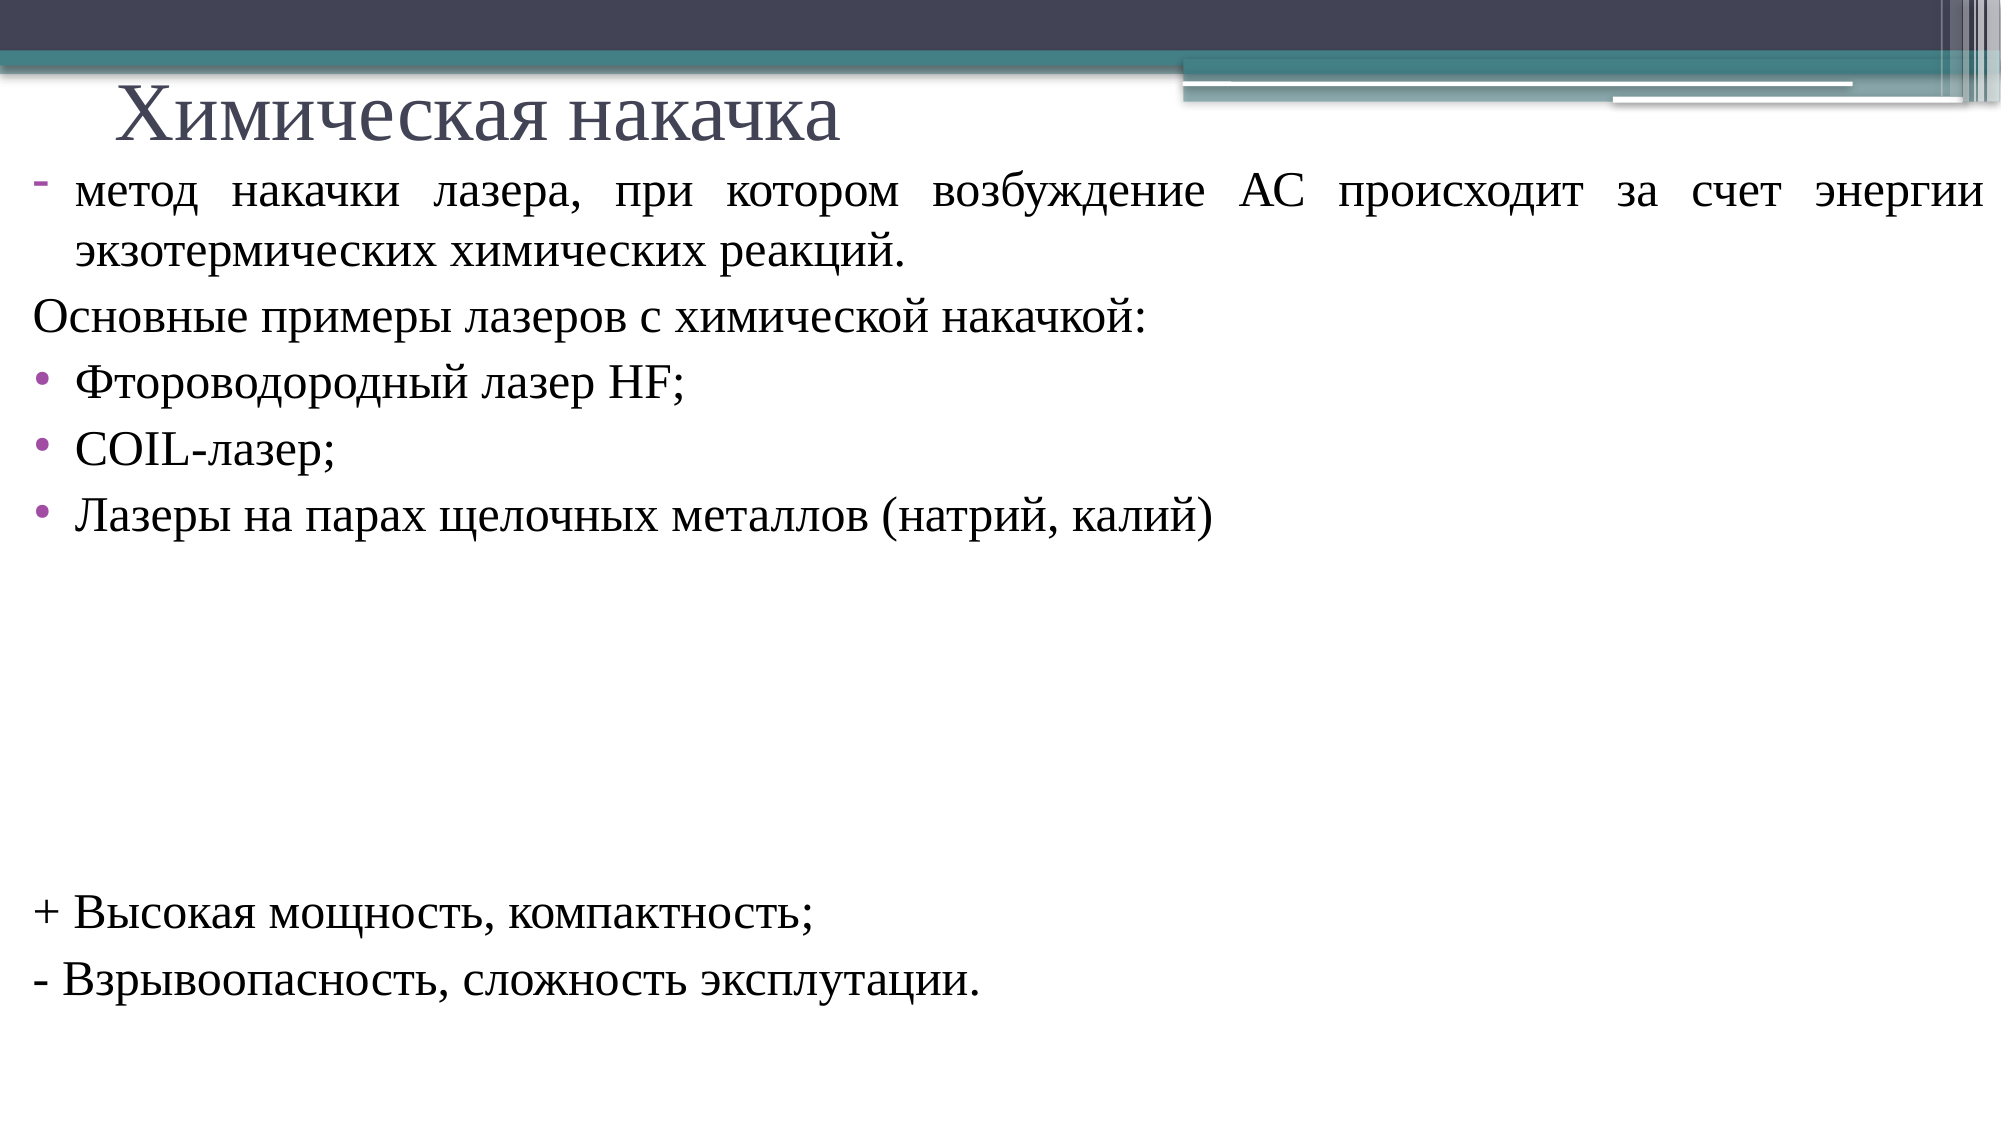

# Химическая накачка
метод накачки лазера, при котором возбуждение АС происходит за счет энергии экзотермических химических реакций.
Основные примеры лазеров с химической накачкой:
Фтороводородный лазер HF;
COIL-лазер;
Лазеры на парах щелочных металлов (натрий, калий)

+ Высокая мощность, компактность;
- Взрывоопасность, сложность эксплутации.